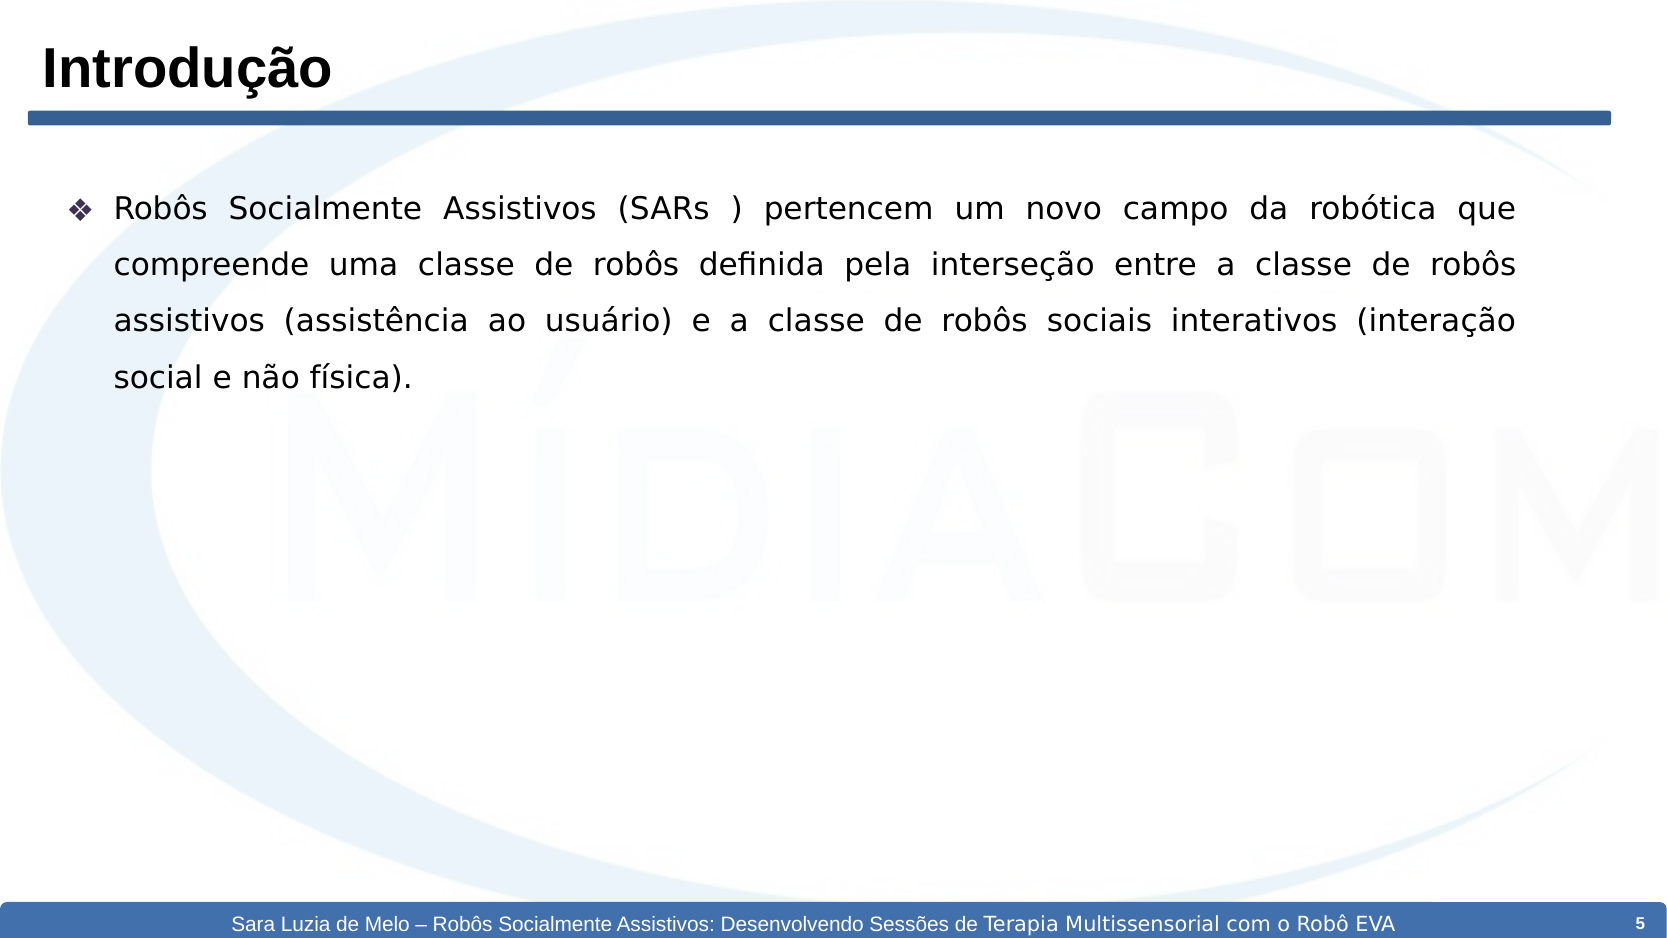

# Introdução
Robôs Socialmente Assistivos (SARs ) pertencem um novo campo da robótica que compreende uma classe de robôs definida pela interseção entre a classe de robôs assistivos (assistência ao usuário) e a classe de robôs sociais interativos (interação social e não física).

Sara Luzia de Melo – Robôs Socialmente Assistivos: Desenvolvendo Sessões de Terapia Multissensorial com o Robô EVA
5